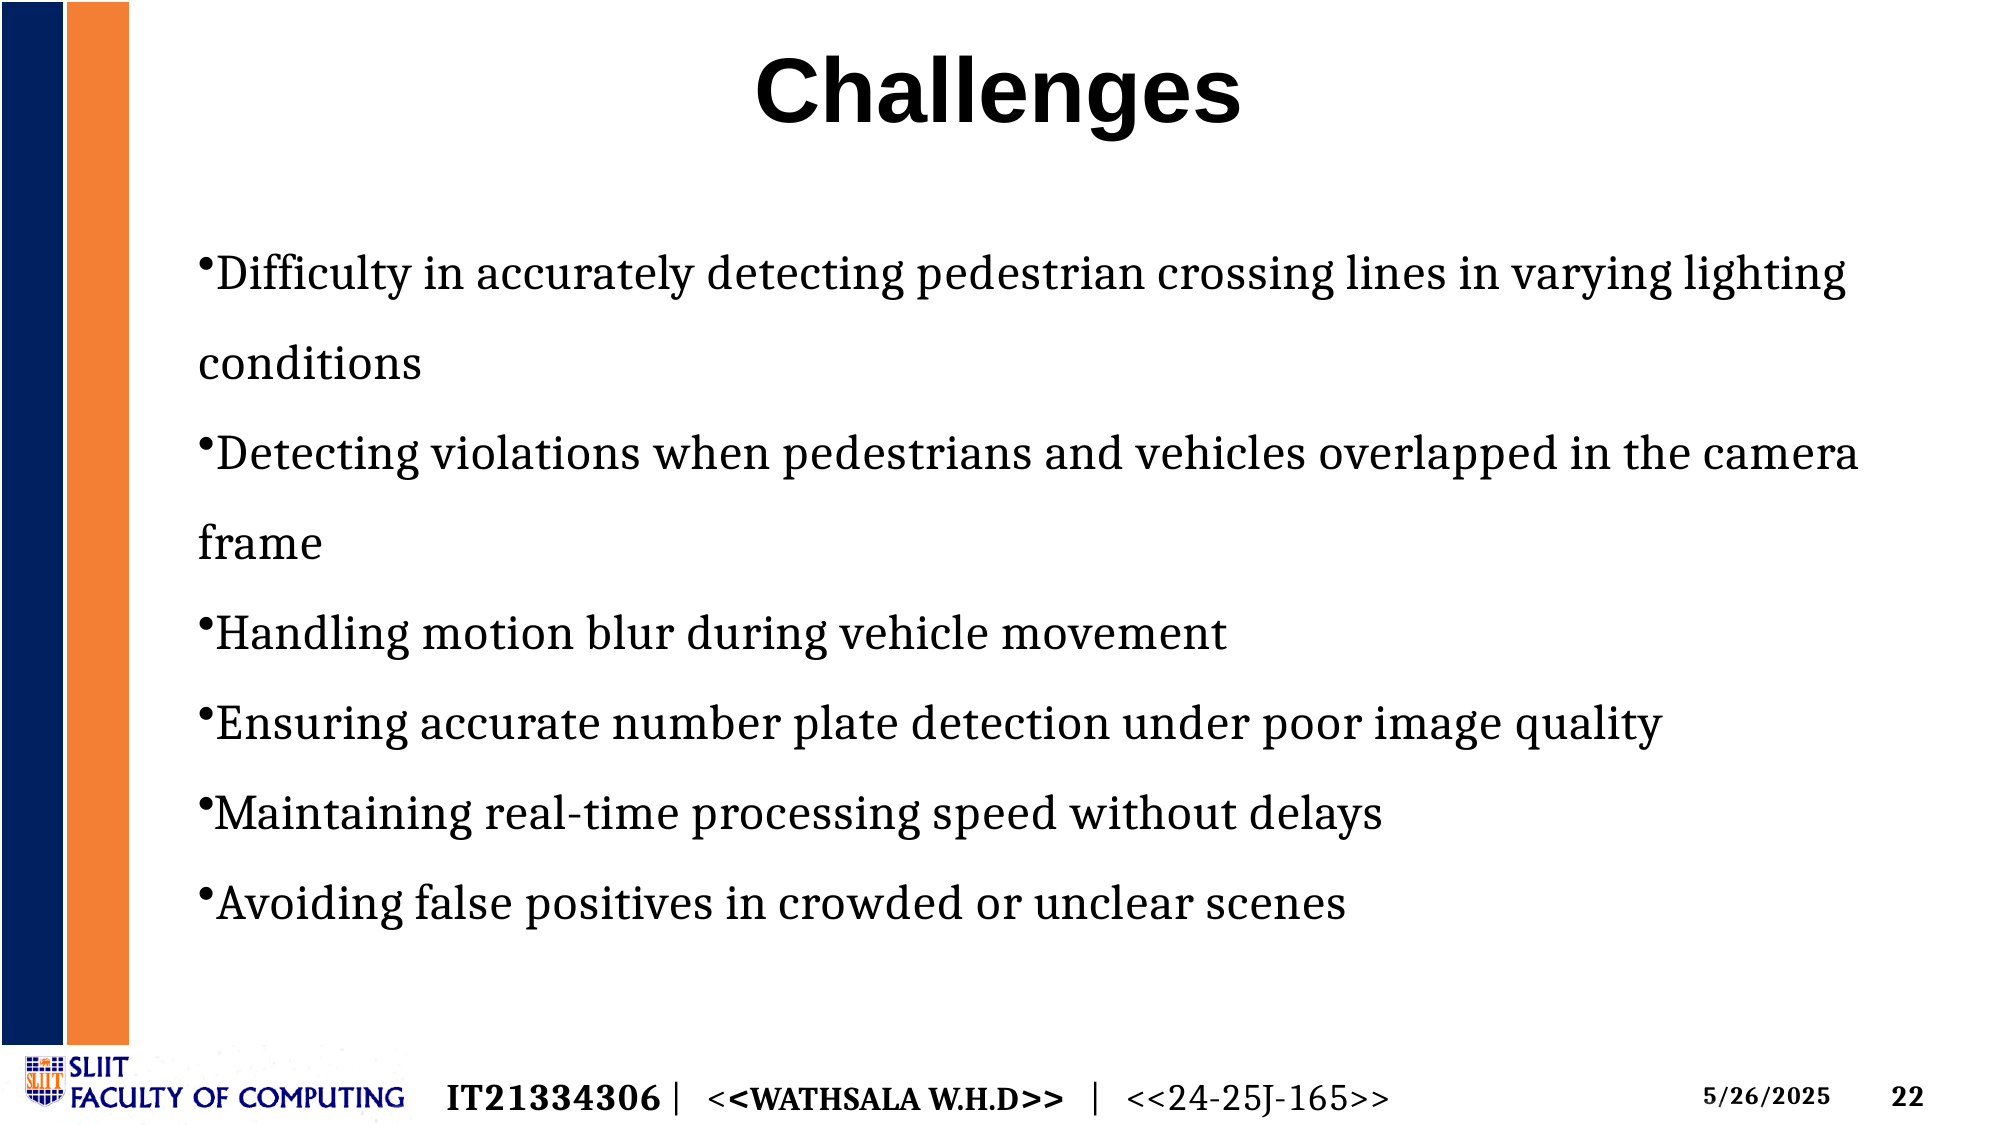

# Challenges
Difficulty in accurately detecting pedestrian crossing lines in varying lighting conditions
Detecting violations when pedestrians and vehicles overlapped in the camera frame
Handling motion blur during vehicle movement
Ensuring accurate number plate detection under poor image quality
Maintaining real-time processing speed without delays
Avoiding false positives in crowded or unclear scenes

IT21334306 |   <<Wathsala W.H.D>>   |   <<24-25J-165>>